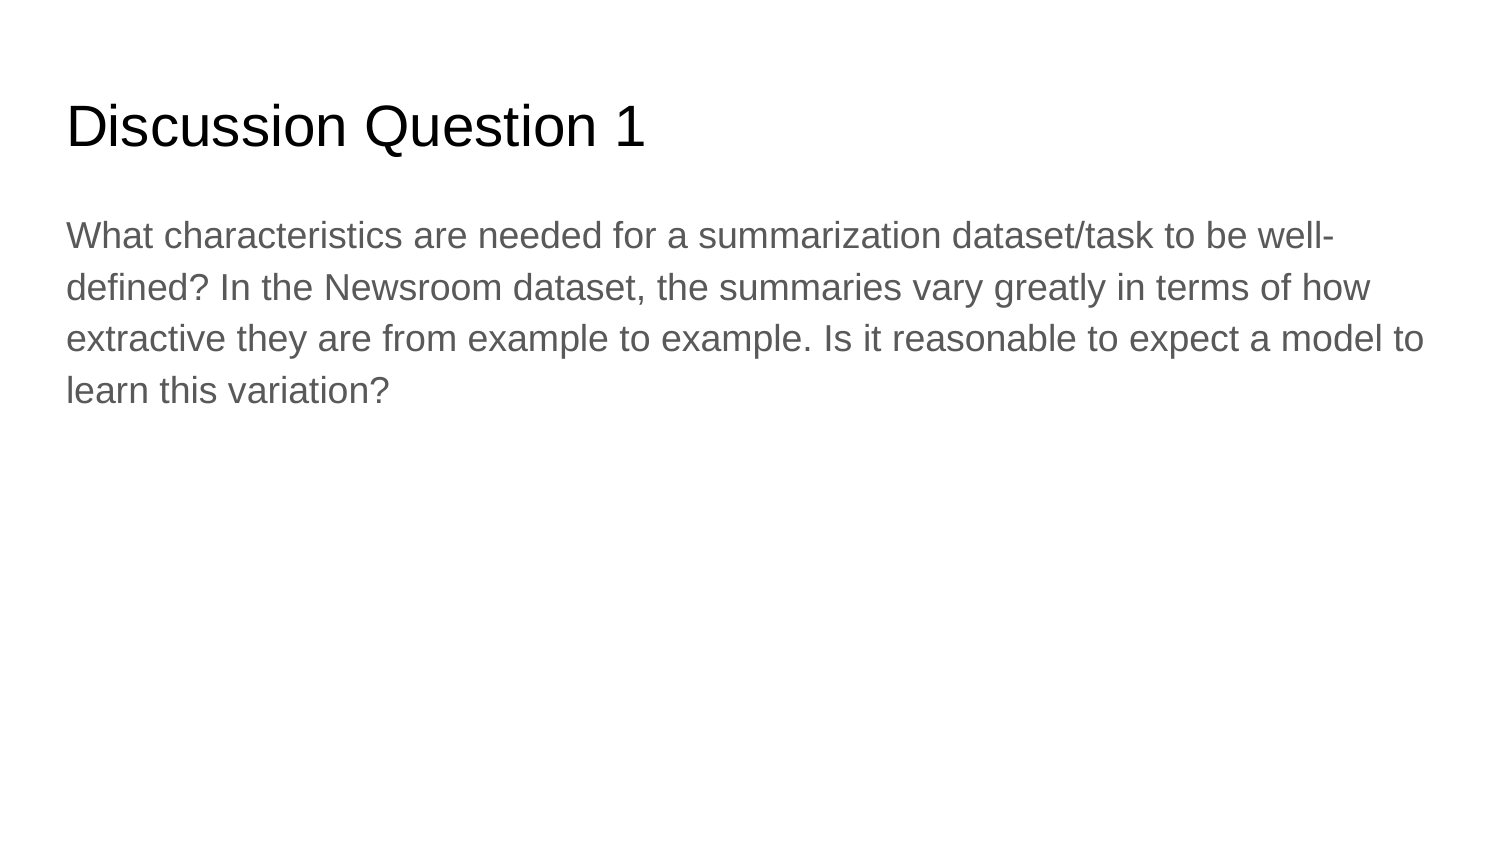

# Discussion Question 1
What characteristics are needed for a summarization dataset/task to be well-defined? In the Newsroom dataset, the summaries vary greatly in terms of how extractive they are from example to example. Is it reasonable to expect a model to learn this variation?